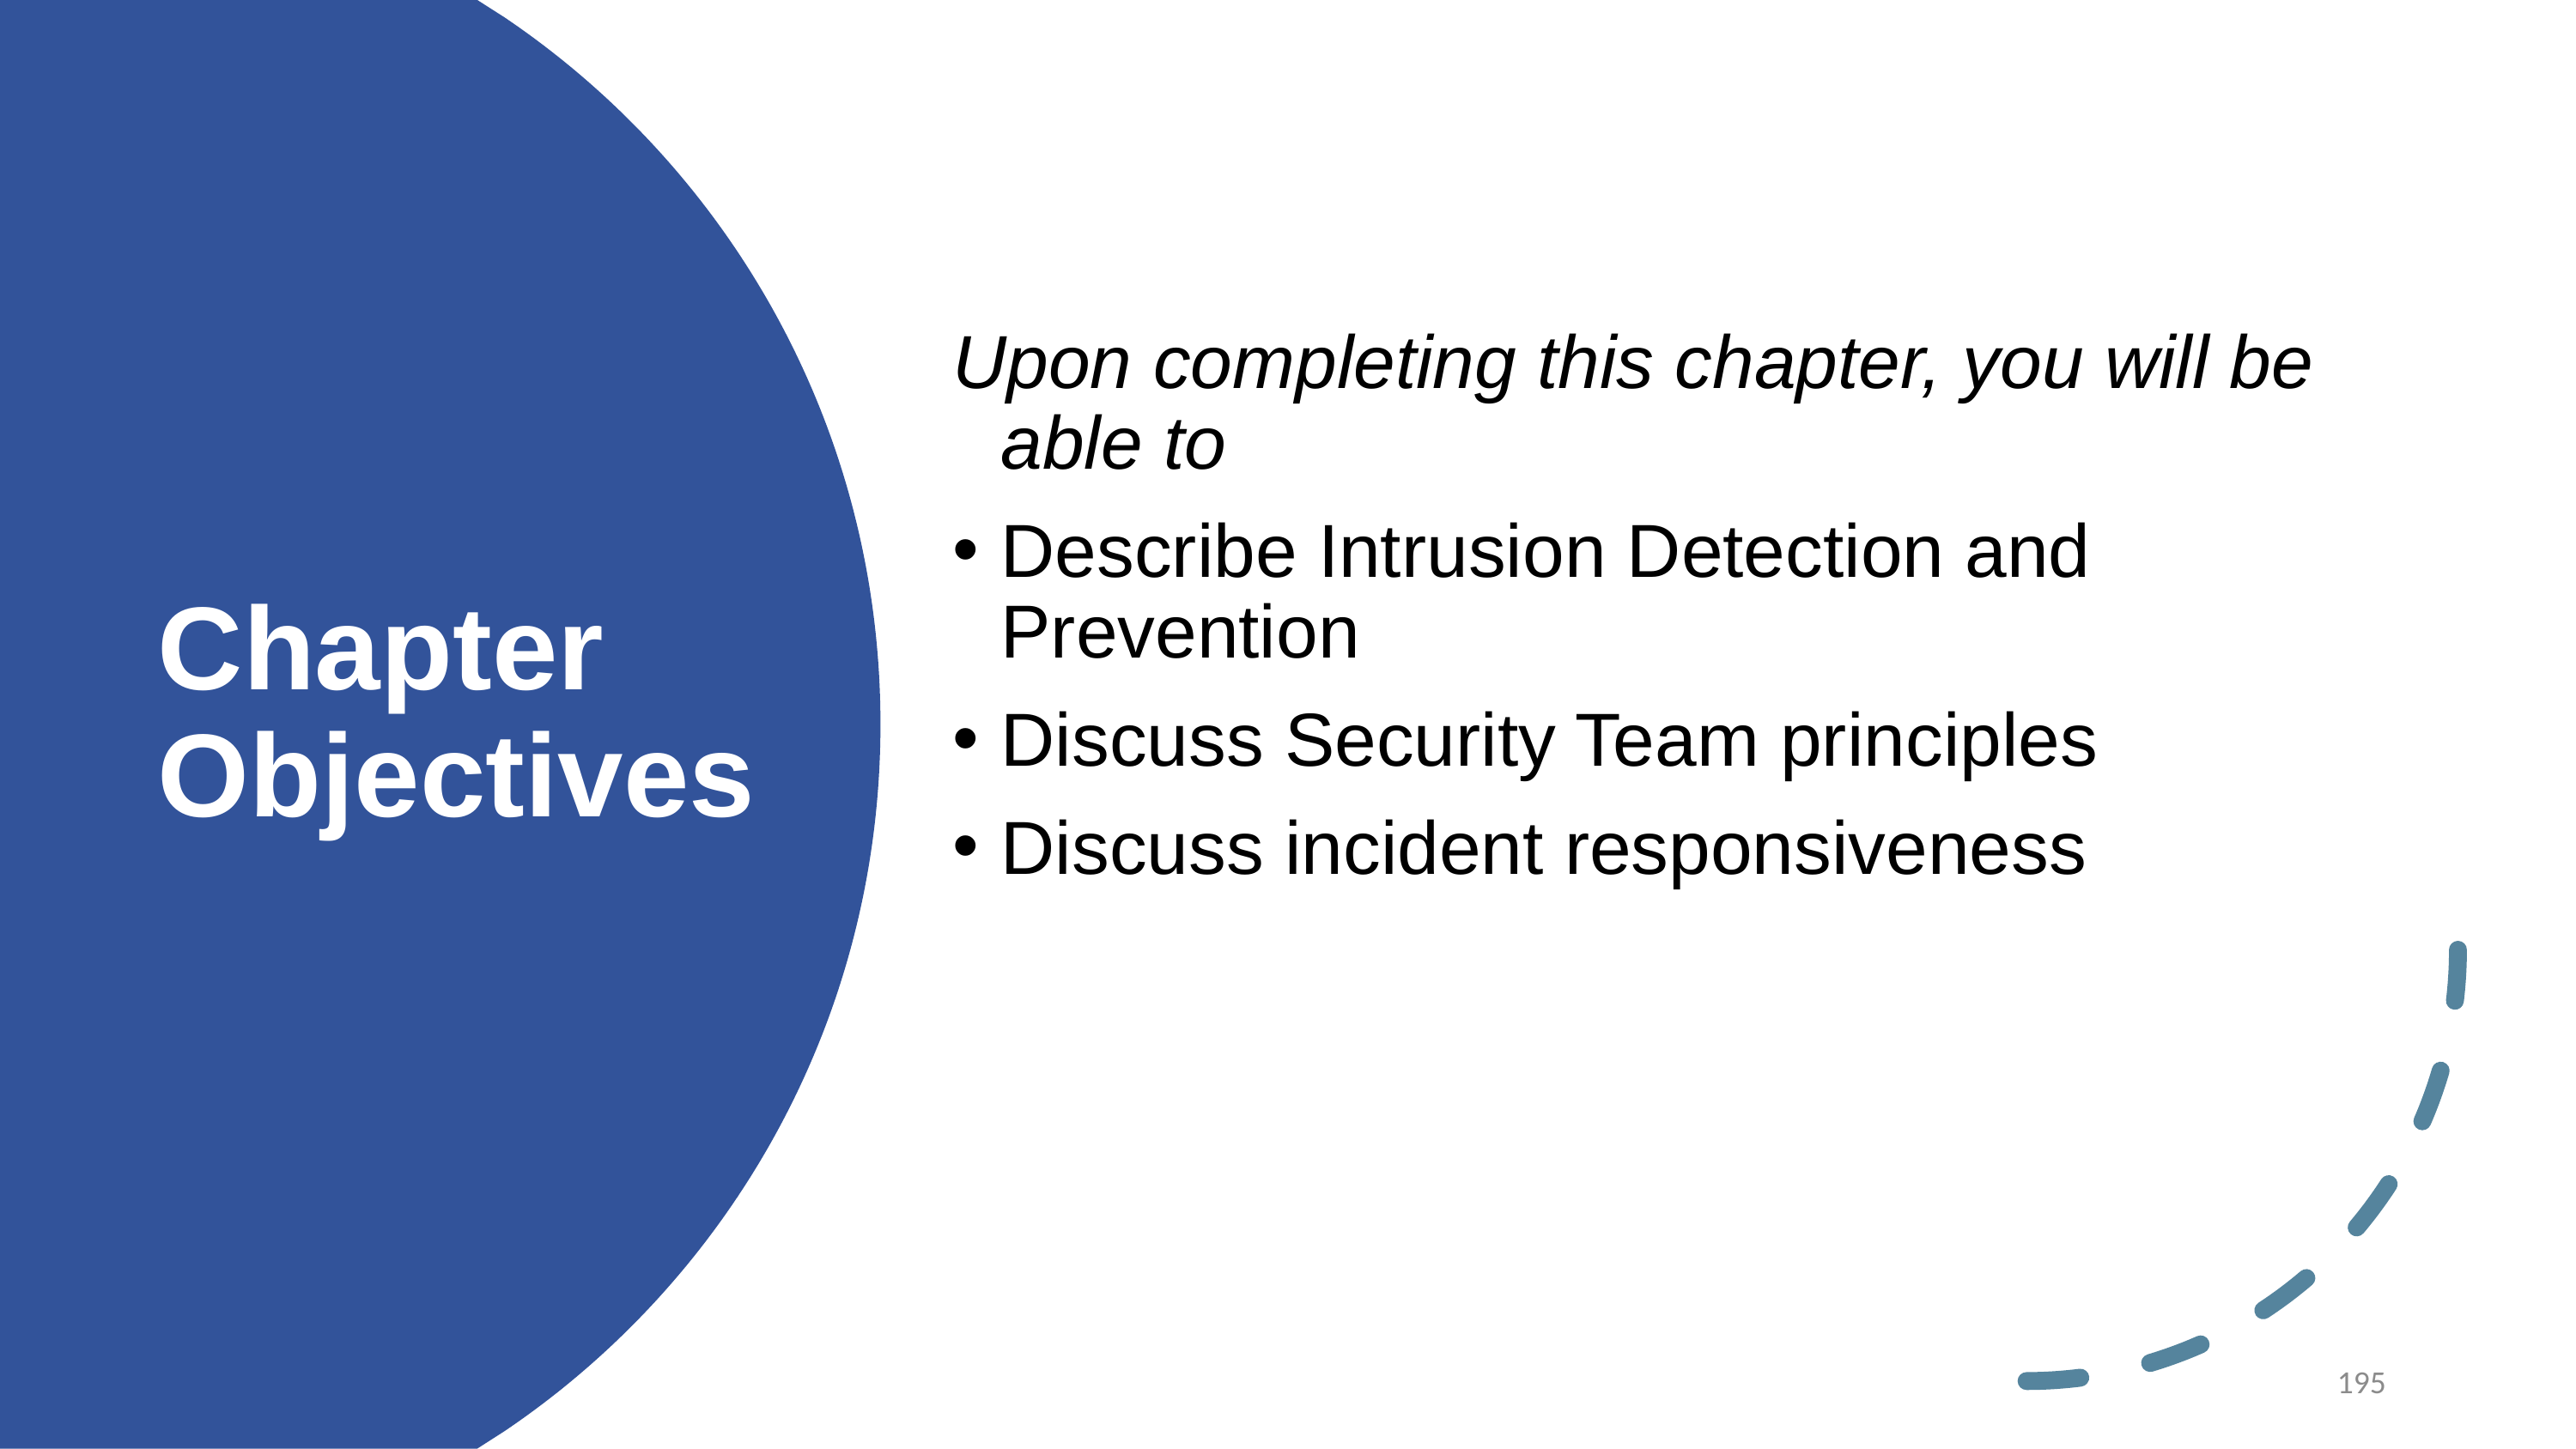

Upon completing this chapter, you will be able to
Describe Intrusion Detection and Prevention
Discuss Security Team principles
Discuss incident responsiveness

# Chapter Objectives

195